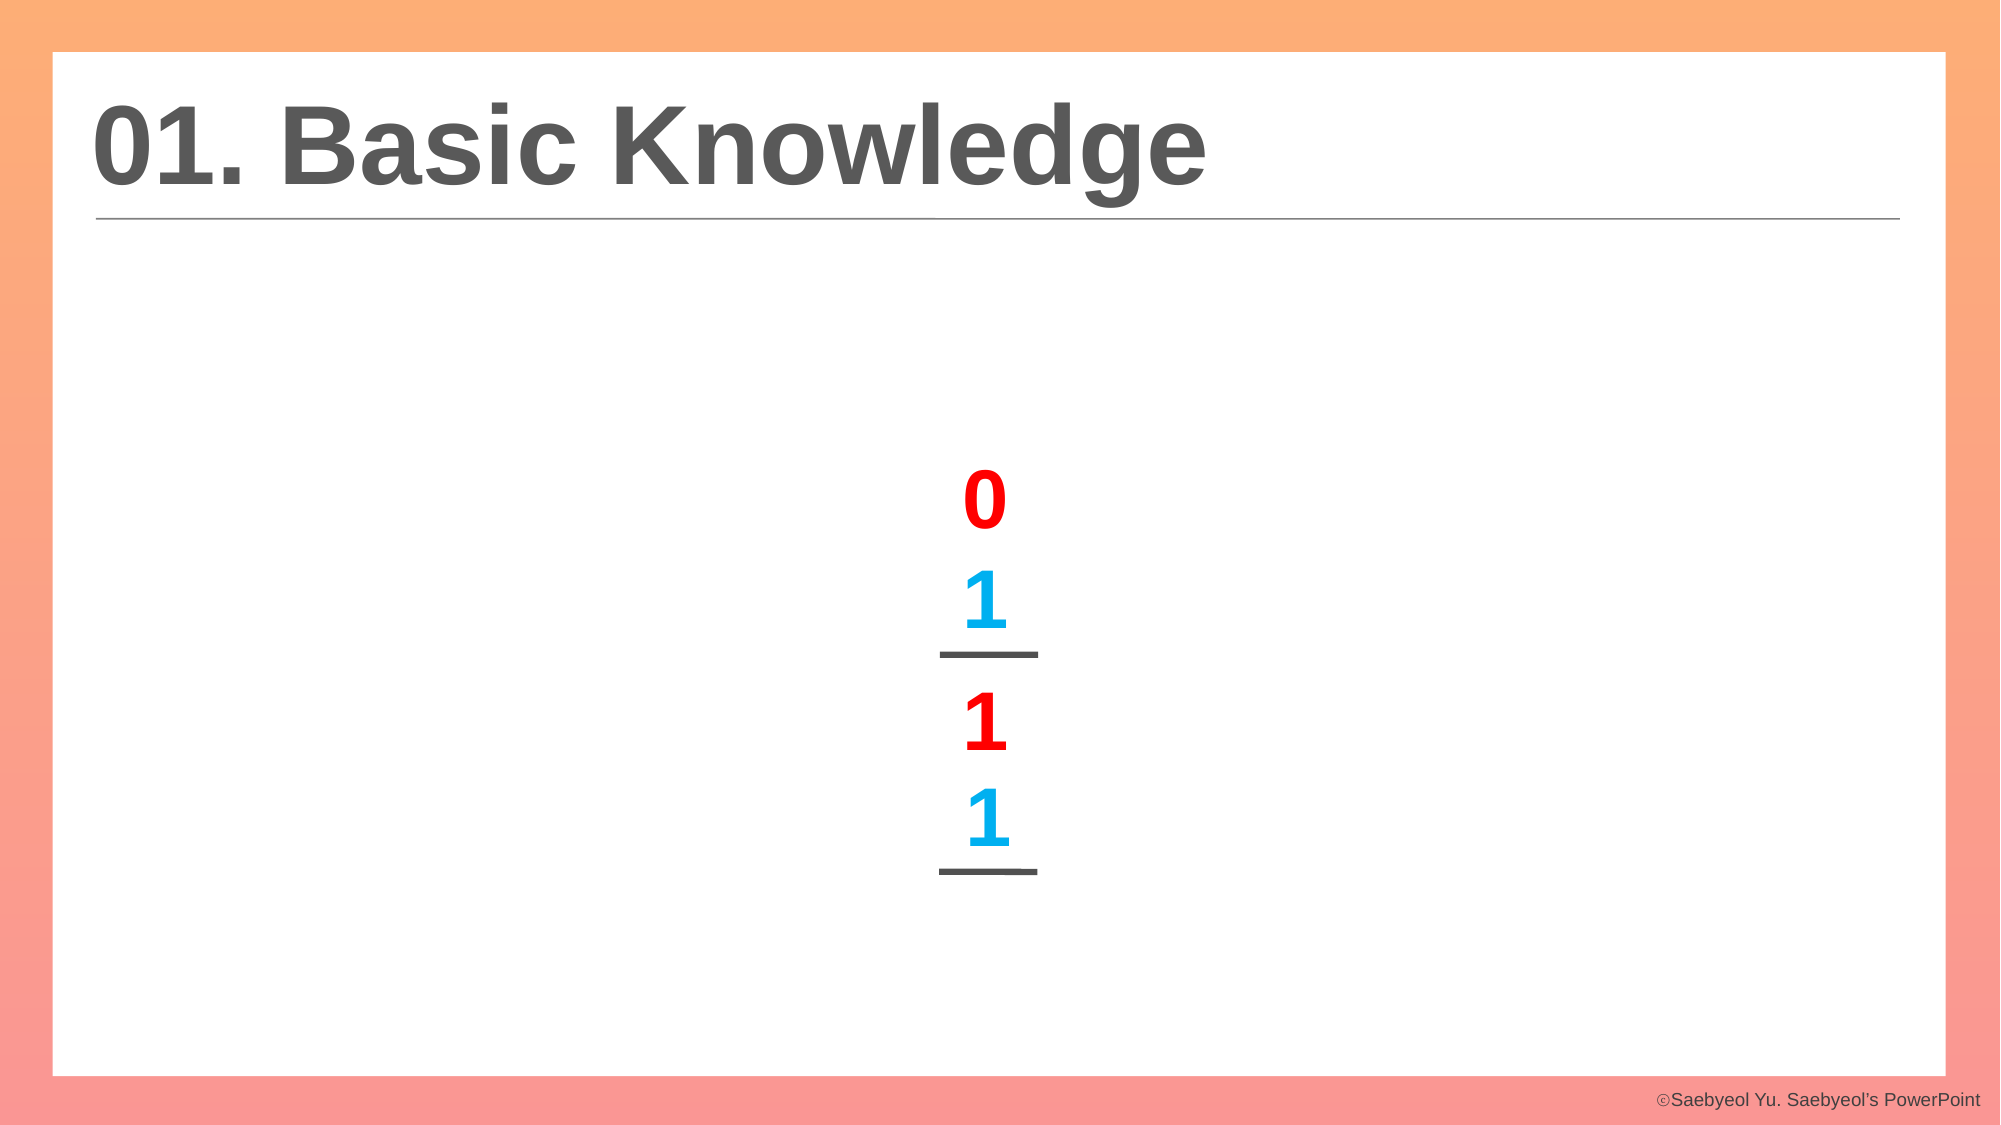

01. Basic Knowledge
0
1

1
1